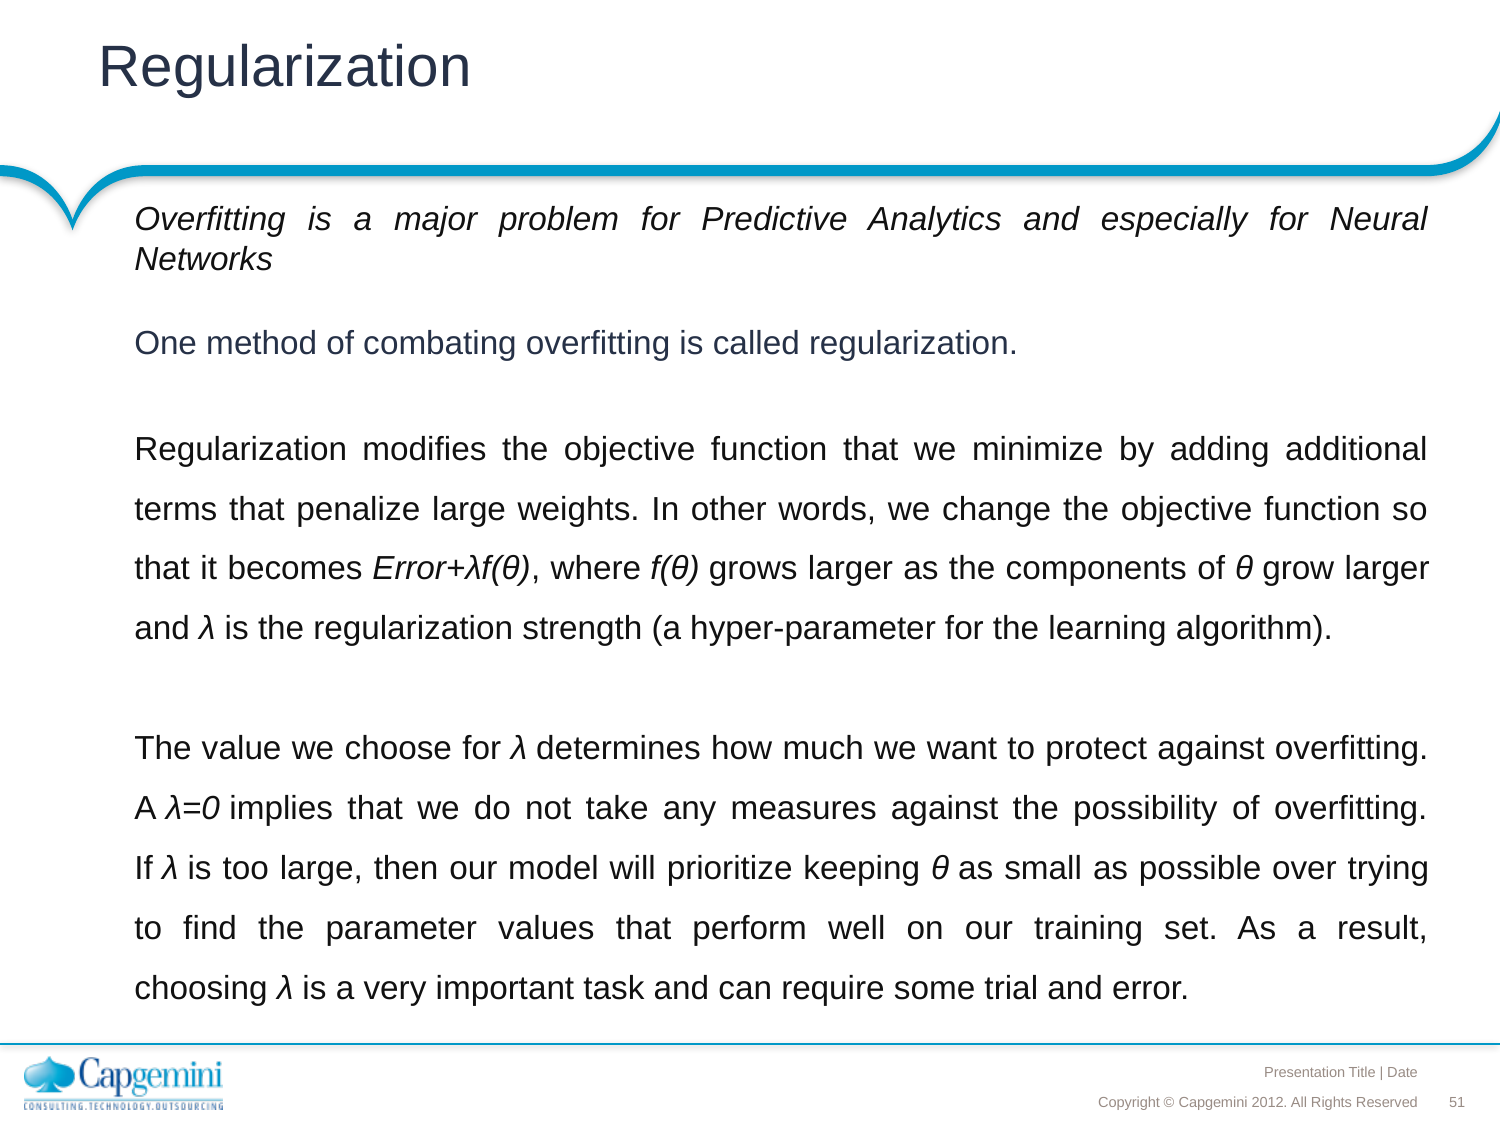

# Regularization
Overfitting is a major problem for Predictive Analytics and especially for Neural Networks
One method of combating overfitting is called regularization.
Regularization modifies the objective function that we minimize by adding additional terms that penalize large weights. In other words, we change the objective function so that it becomes Error+λf(θ), where f(θ) grows larger as the components of θ grow larger and λ is the regularization strength (a hyper-parameter for the learning algorithm).

The value we choose for λ determines how much we want to protect against overfitting. A λ=0 implies that we do not take any measures against the possibility of overfitting. If λ is too large, then our model will prioritize keeping θ as small as possible over trying to find the parameter values that perform well on our training set. As a result, choosing λ is a very important task and can require some trial and error.